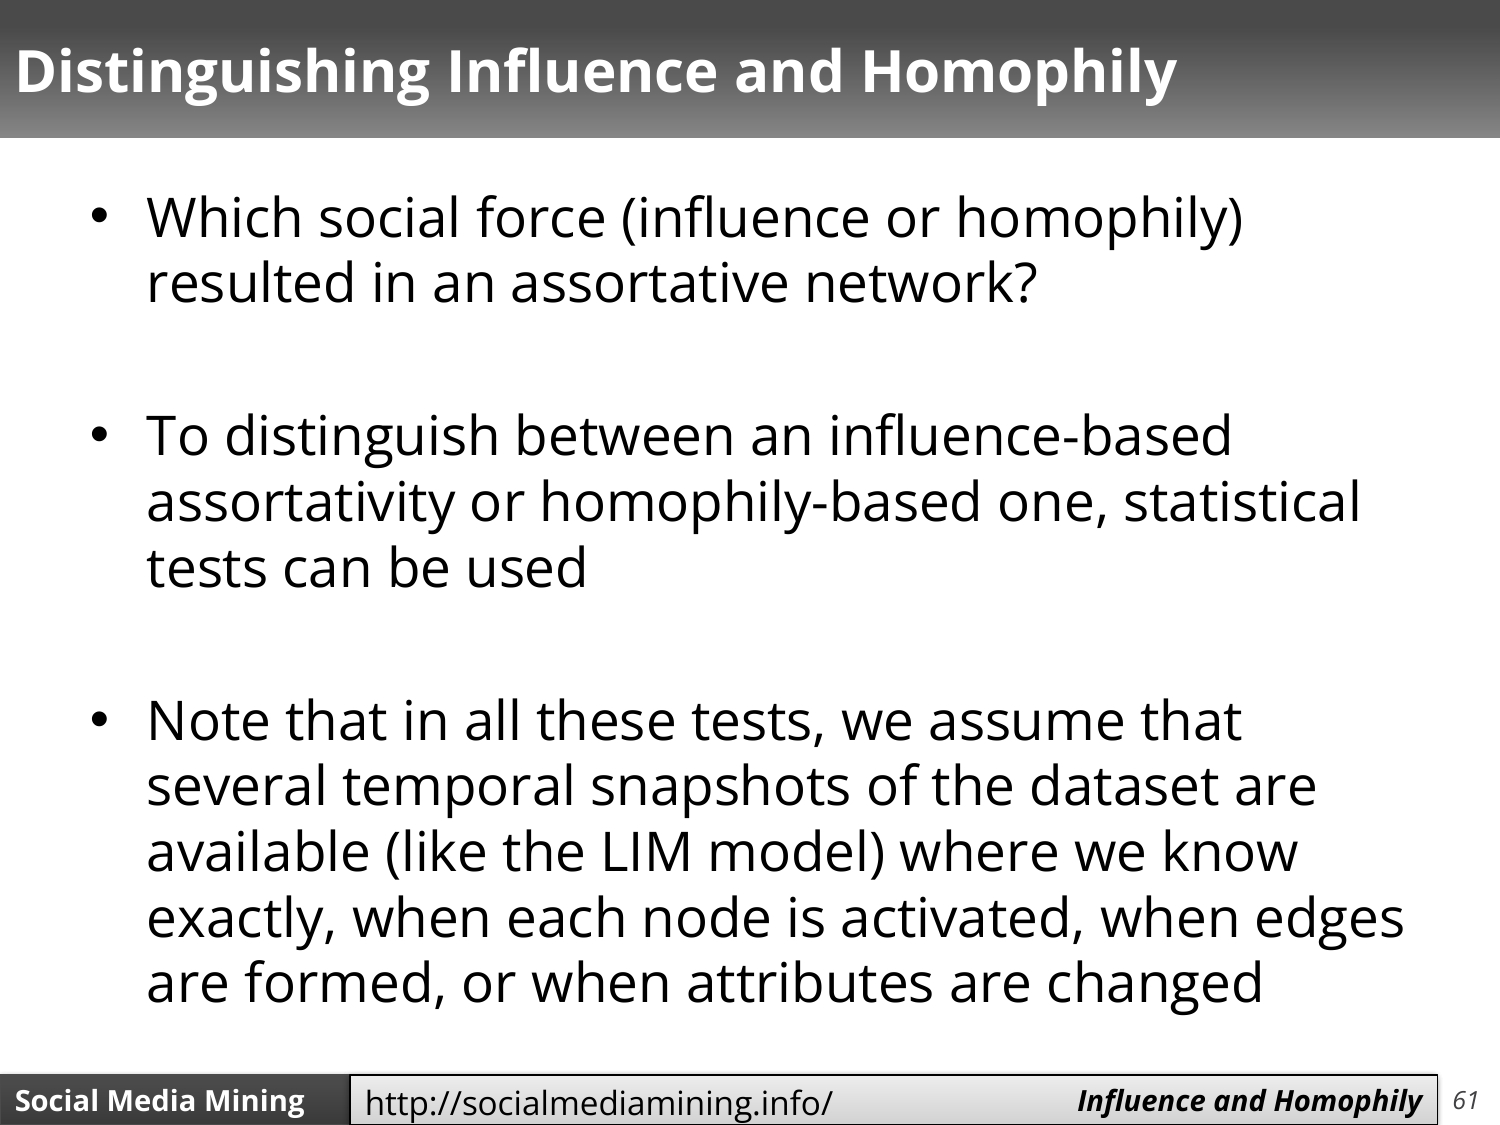

# Distinguishing Influence and Homophily
Which social force (influence or homophily) resulted in an assortative network?

To distinguish between an influence-based assortativity or homophily-based one, statistical tests can be used

Note that in all these tests, we assume that several temporal snapshots of the dataset are available (like the LIM model) where we know exactly, when each node is activated, when edges are formed, or when attributes are changed